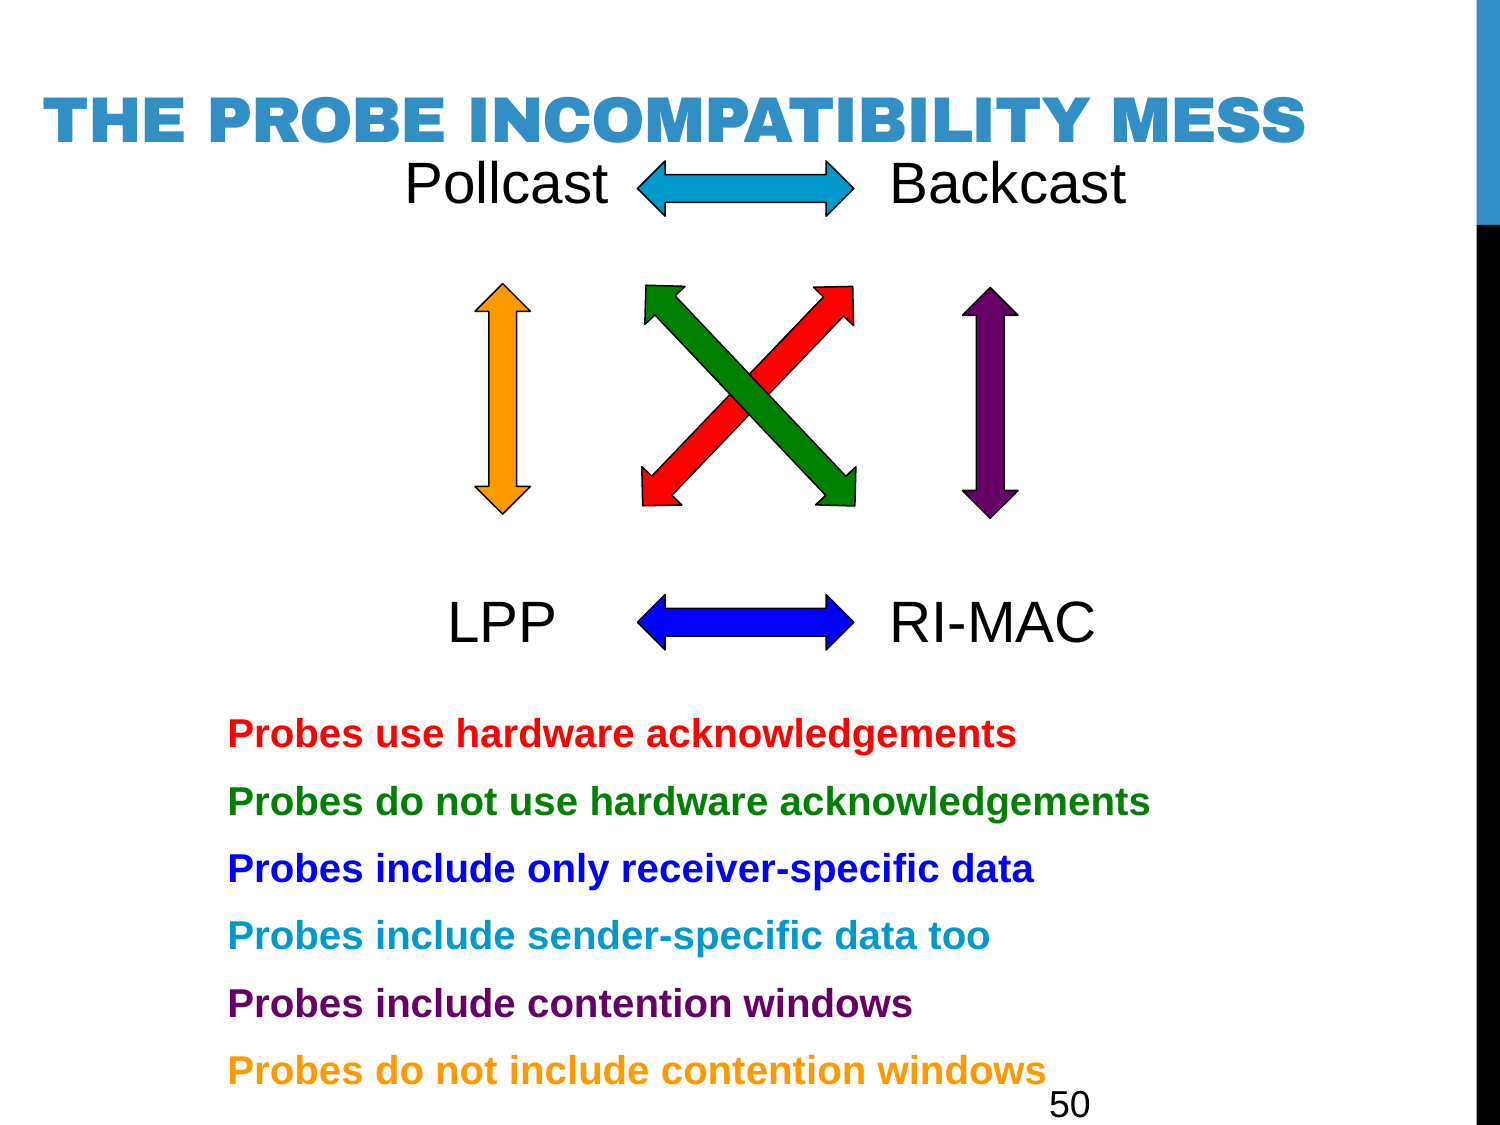

# The probe incompatibility mess
Pollcast
Backcast

LPP
RI-MAC

Probes use hardware acknowledgements
Probes do not use hardware acknowledgements
Probes include only receiver-specific data
Probes include sender-specific data too
Probes include contention windows
Probes do not include contention windows
50